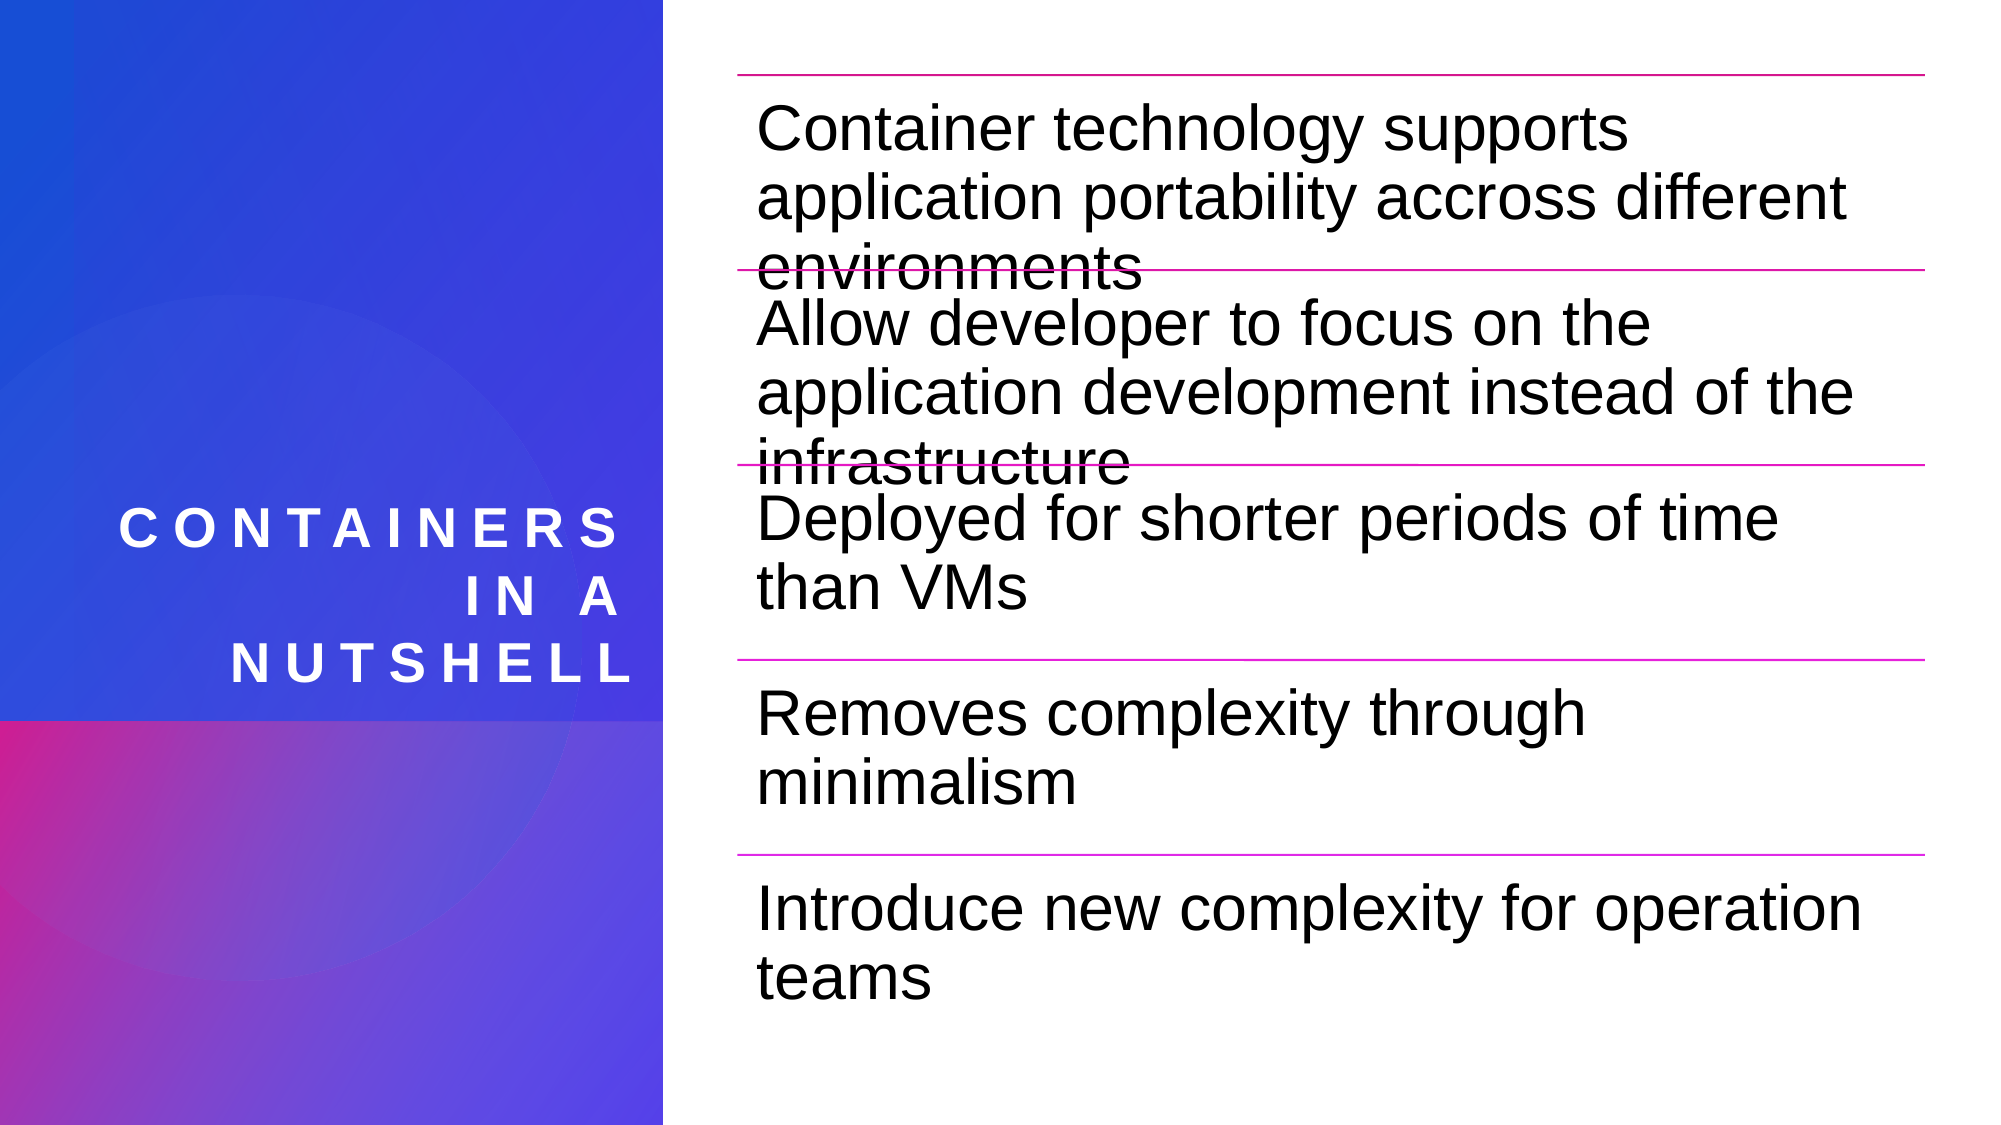

Container technology supports application portability accross different environments
Allow developer to focus on the application development instead of the infrastructure
Deployed for shorter periods of time than VMs
Removes complexity through minimalism
Introduce new complexity for operation teams
# Containers in a nutshell